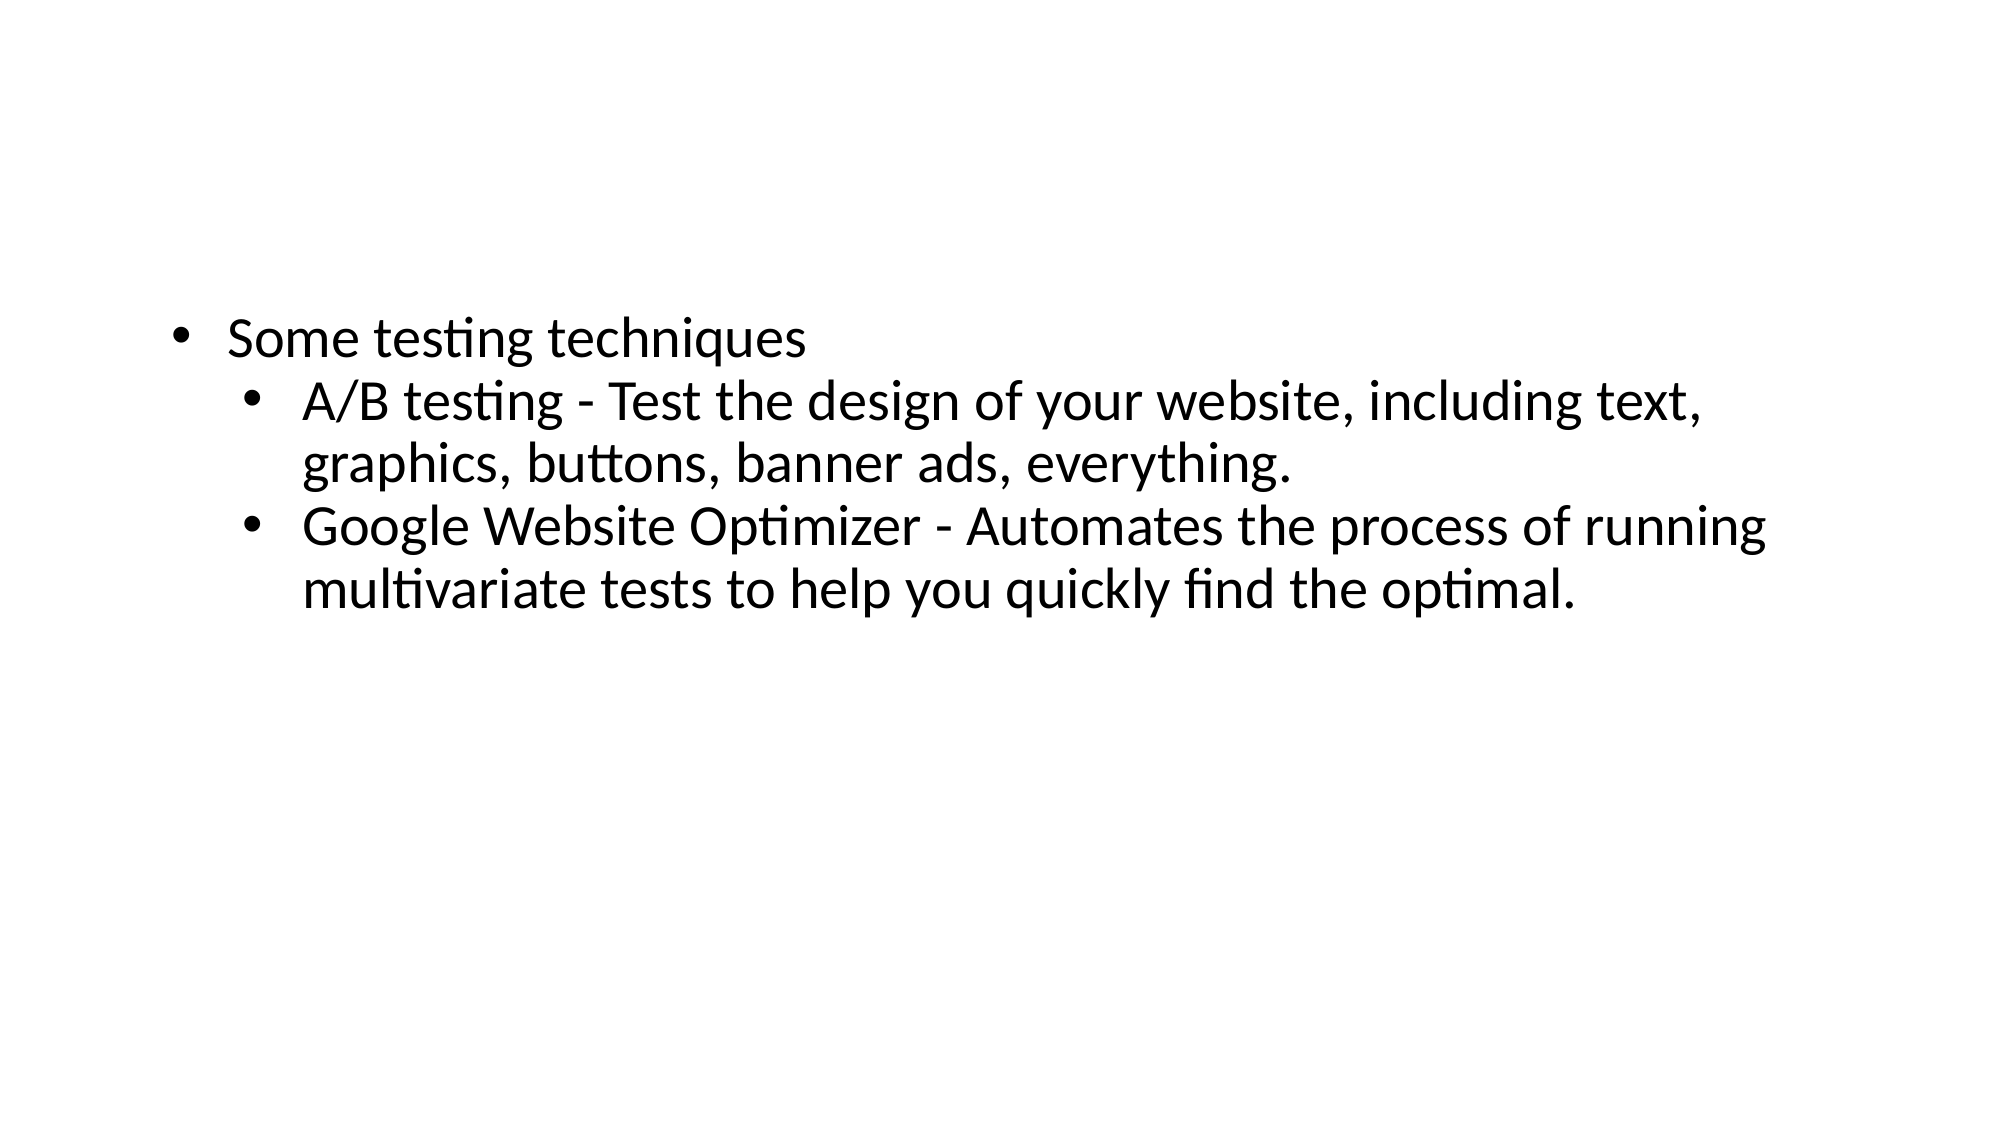

#
Some testing techniques
A/B testing - Test the design of your website, including text, graphics, buttons, banner ads, everything.
Google Website Optimizer - Automates the process of running multivariate tests to help you quickly find the optimal.